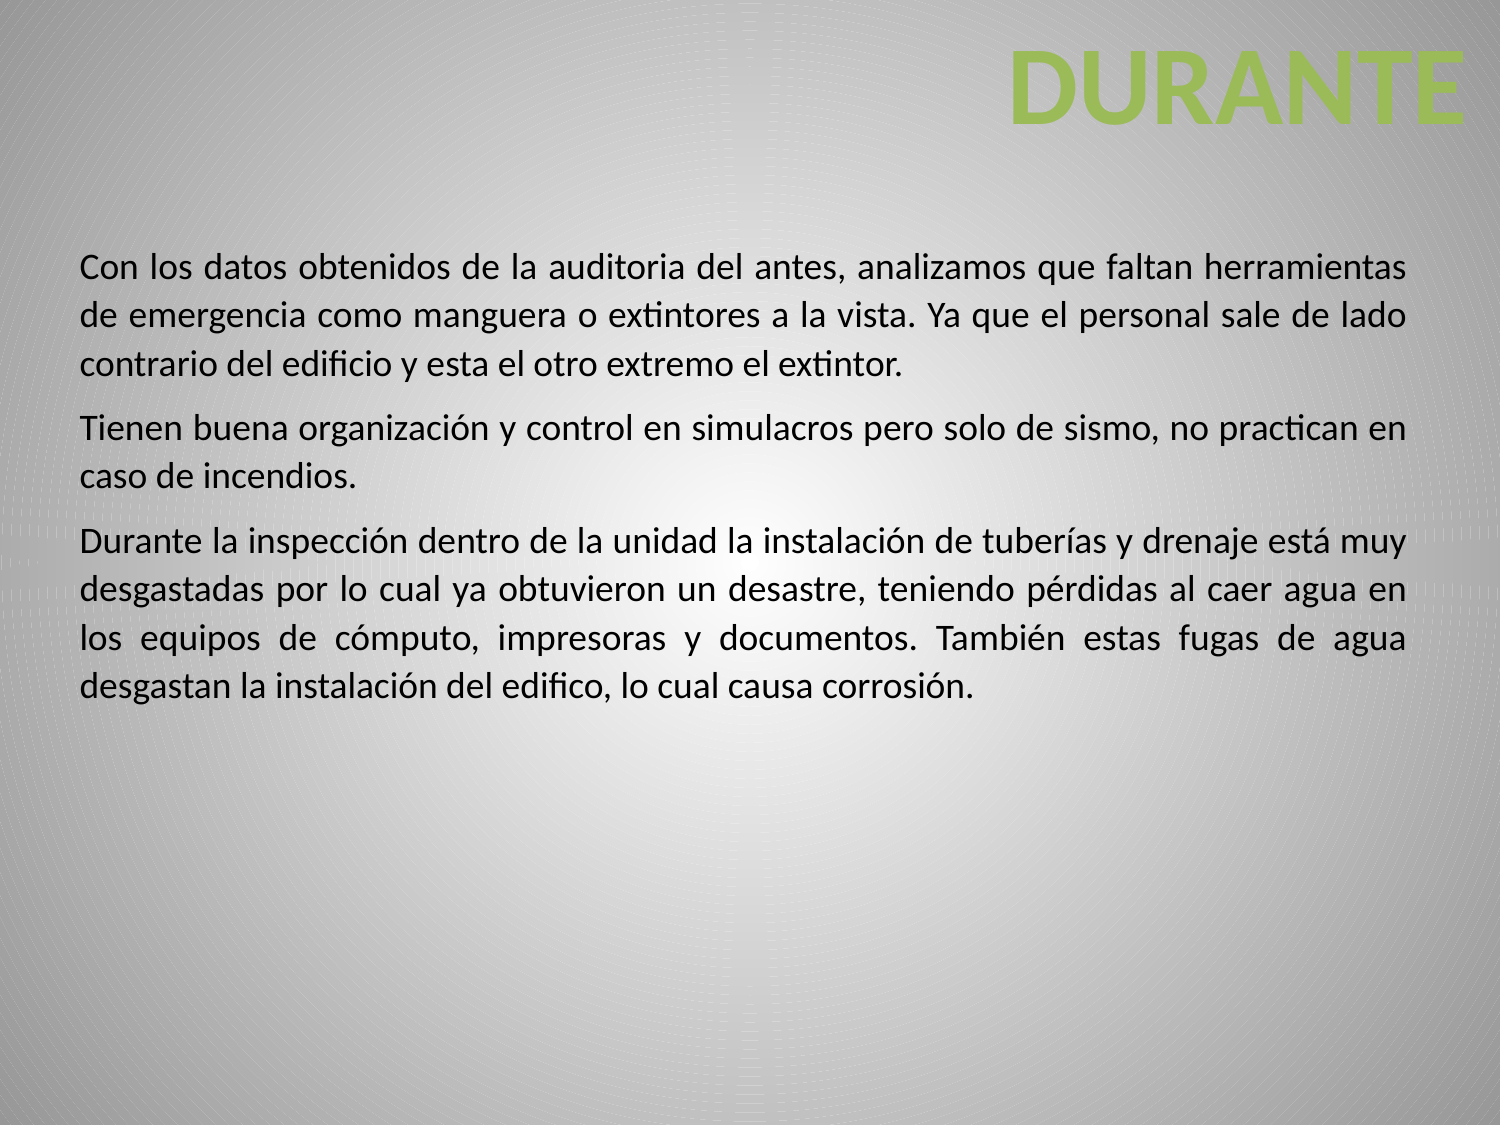

DURANTE
Con los datos obtenidos de la auditoria del antes, analizamos que faltan herramientas de emergencia como manguera o extintores a la vista. Ya que el personal sale de lado contrario del edificio y esta el otro extremo el extintor.
Tienen buena organización y control en simulacros pero solo de sismo, no practican en caso de incendios.
Durante la inspección dentro de la unidad la instalación de tuberías y drenaje está muy desgastadas por lo cual ya obtuvieron un desastre, teniendo pérdidas al caer agua en los equipos de cómputo, impresoras y documentos. También estas fugas de agua desgastan la instalación del edifico, lo cual causa corrosión.